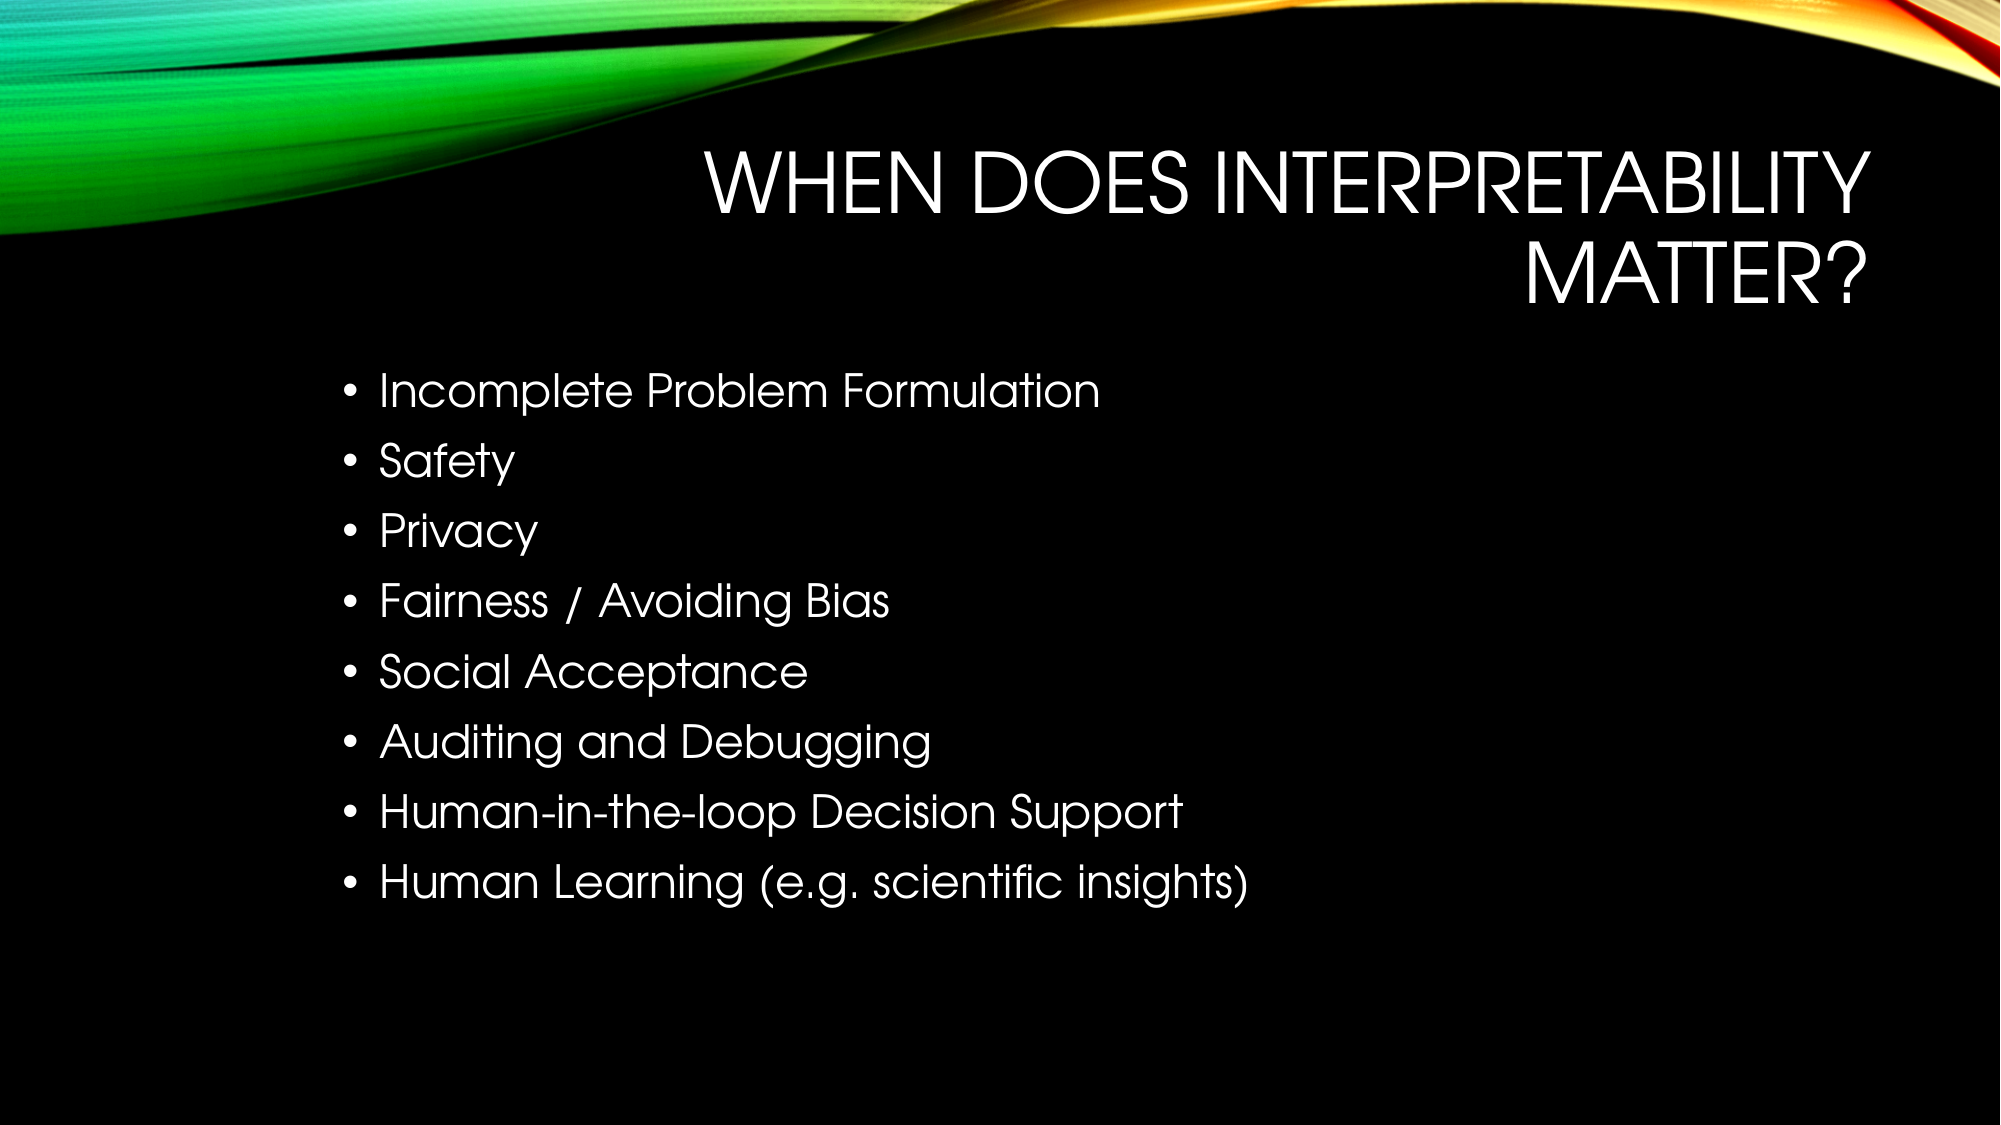

# When does interpretability matter?
Incomplete Problem Formulation
Safety
Privacy
Fairness / Avoiding Bias
Social Acceptance
Auditing and Debugging
Human-in-the-loop Decision Support
Human Learning (e.g. scientific insights)